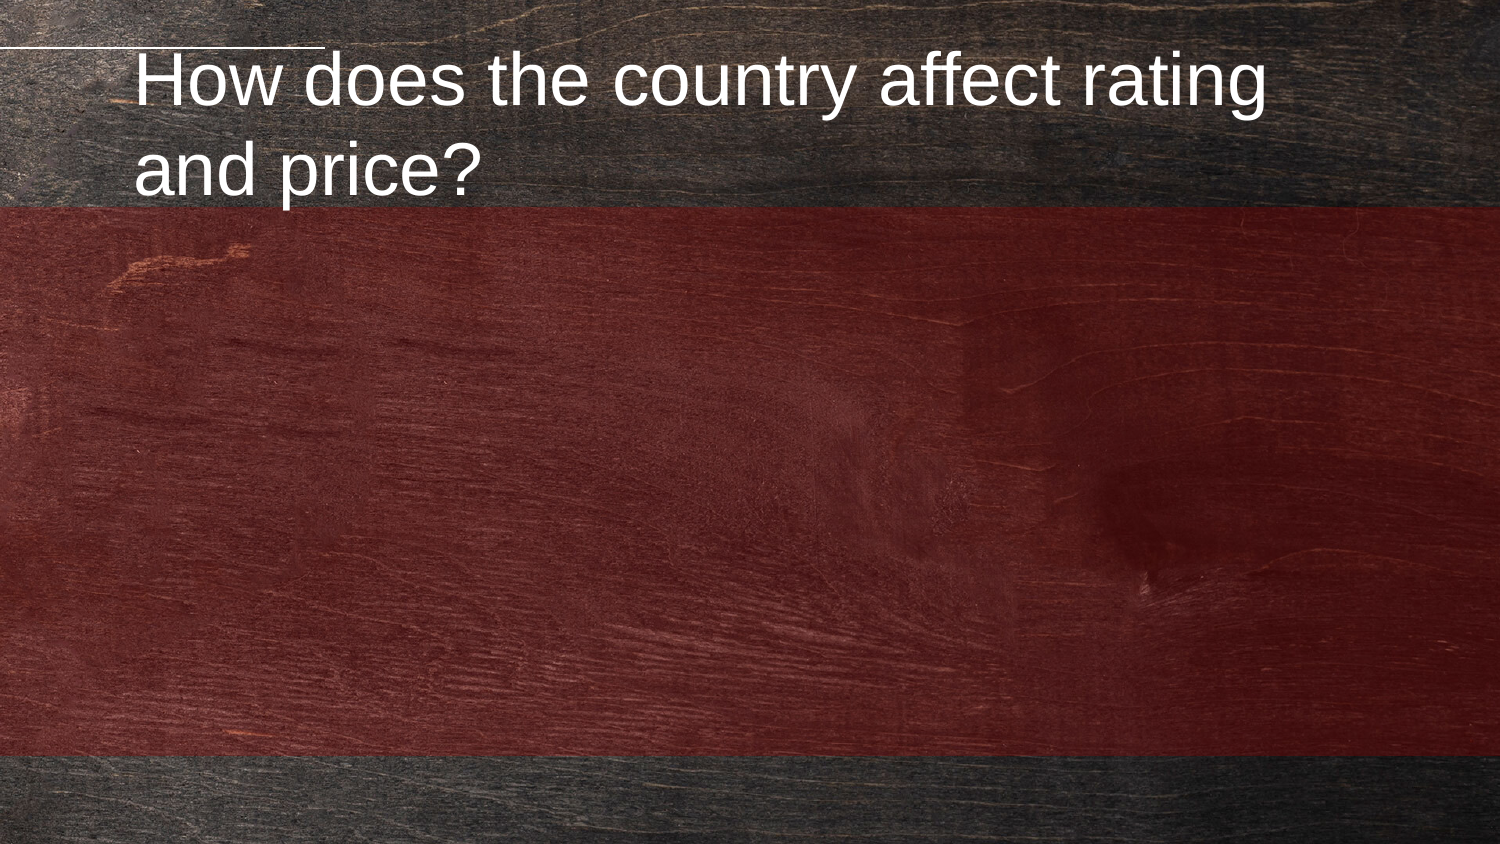

# How does the country affect rating and price?